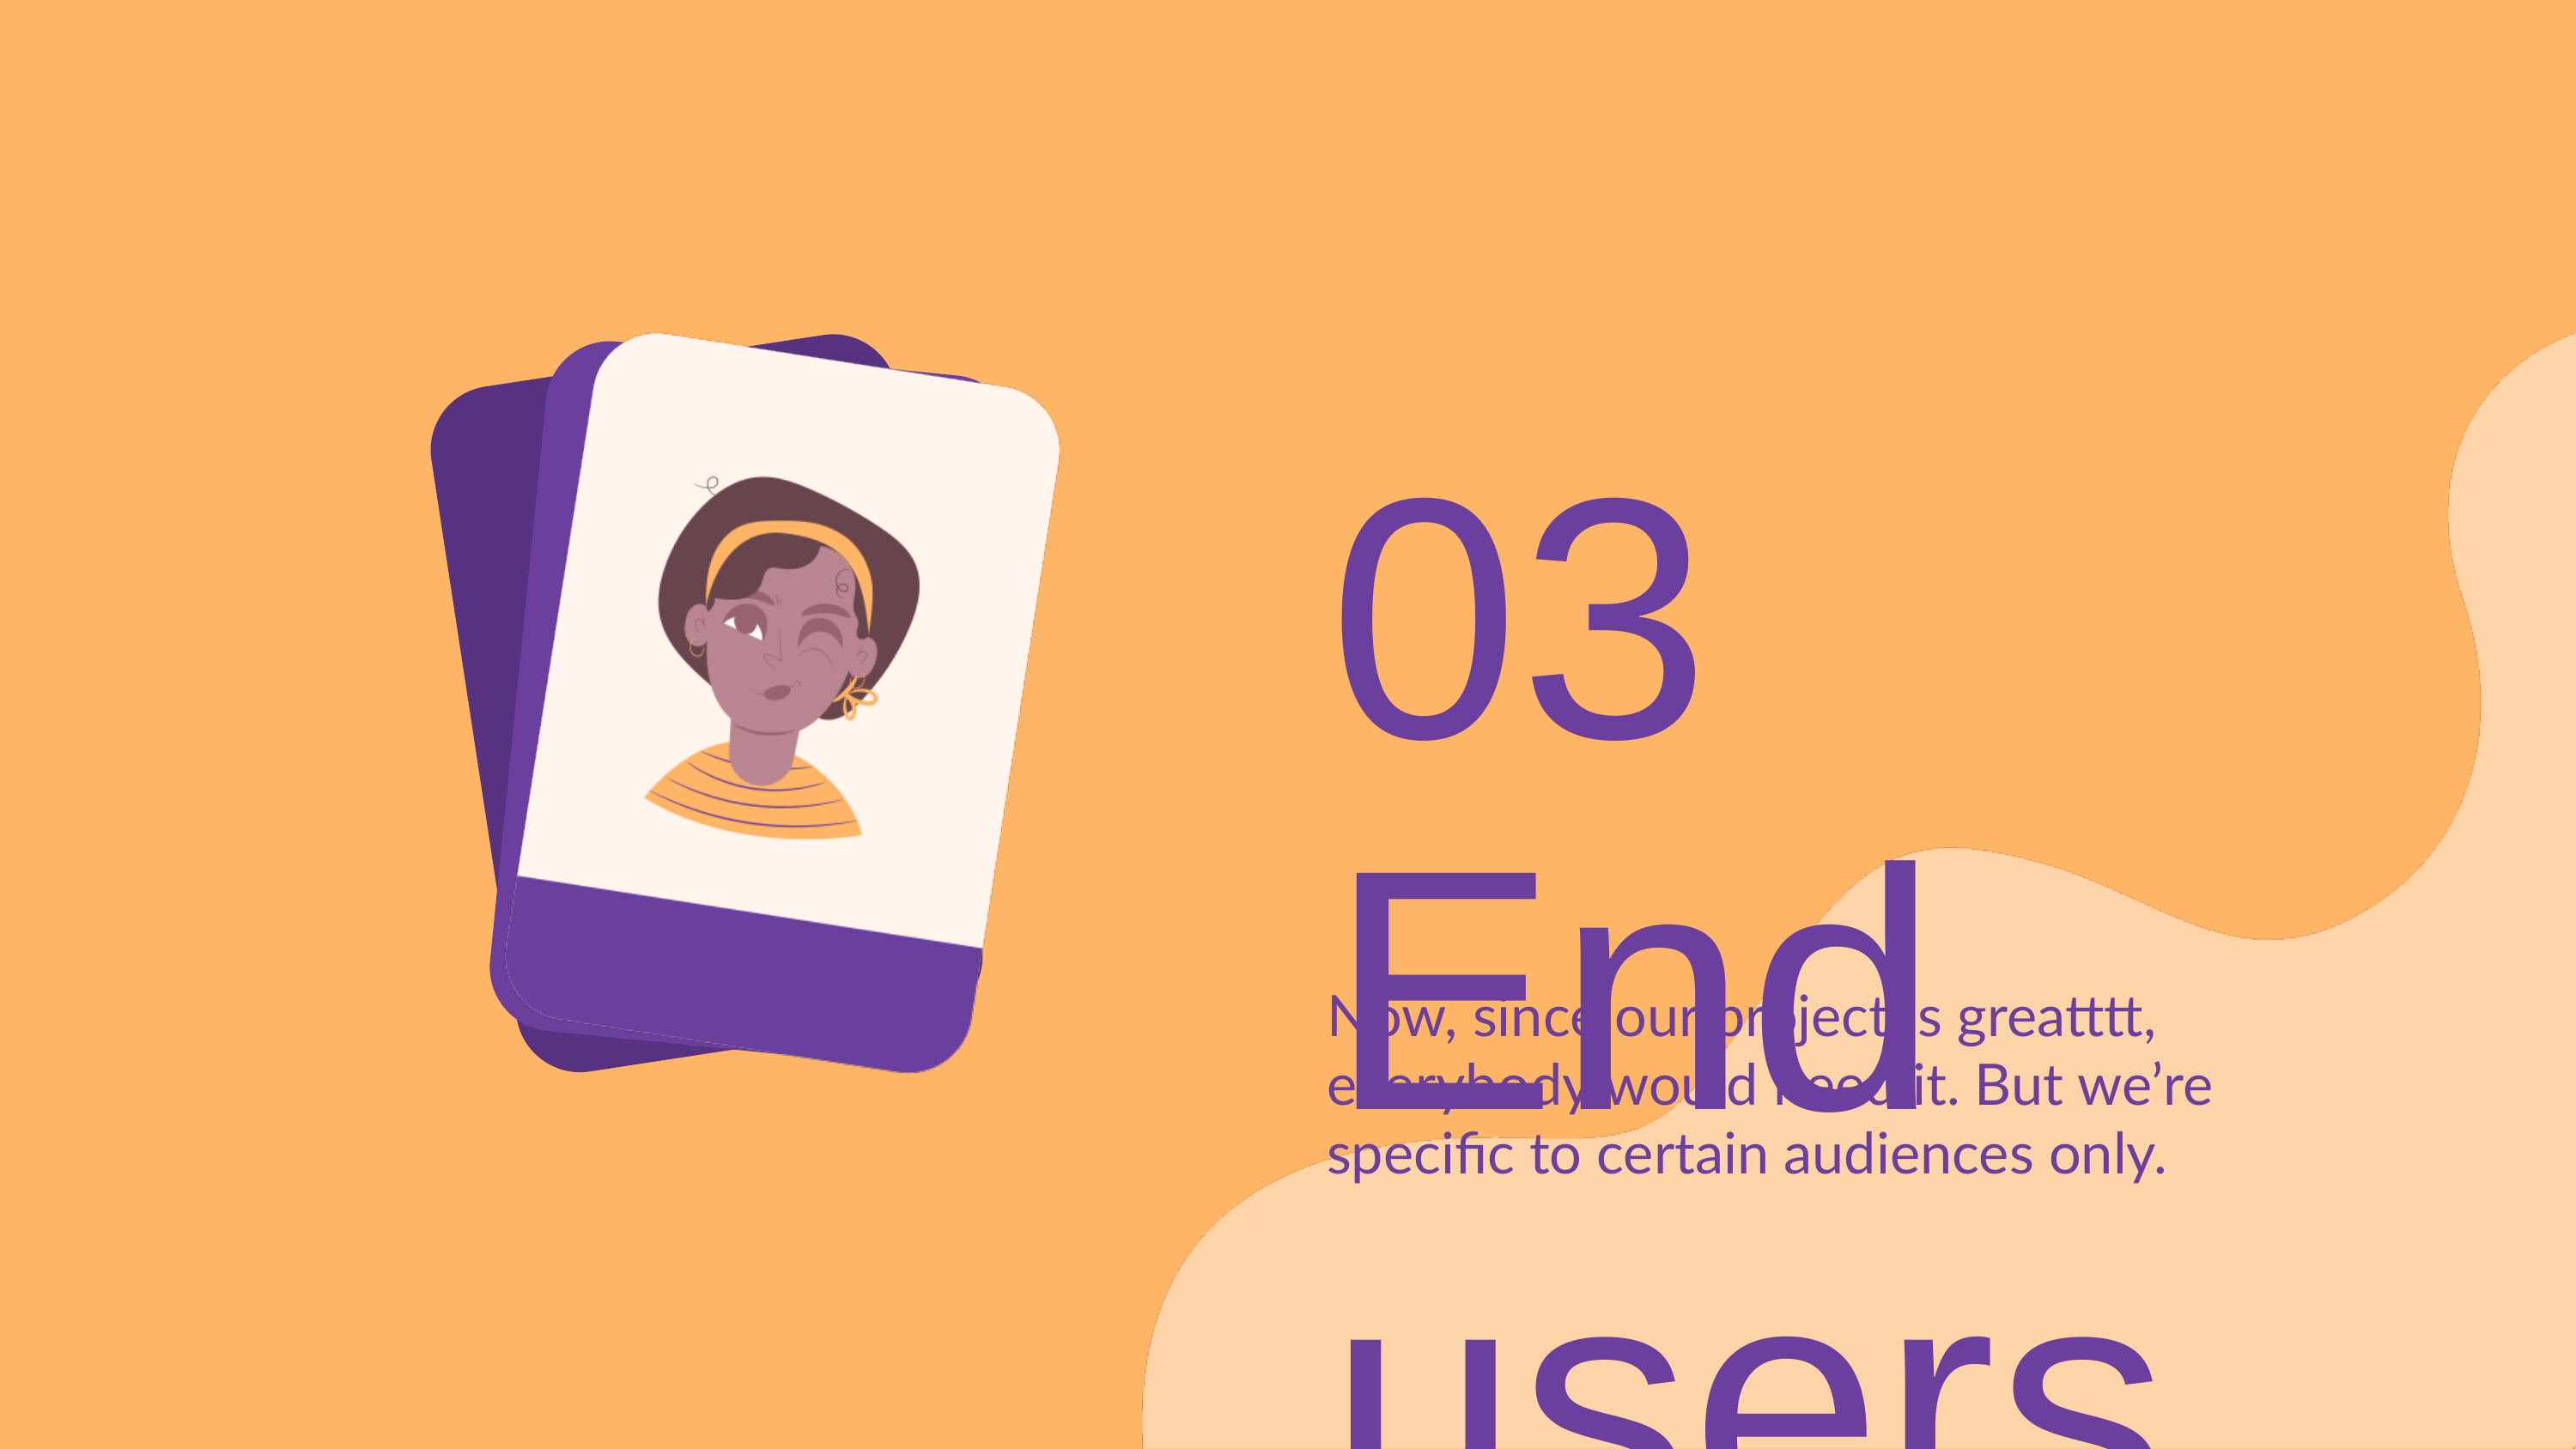

03
End users &
Target Audience
Now, since our project is greatttt, everybody would need it. But we’re specific to certain audiences only.